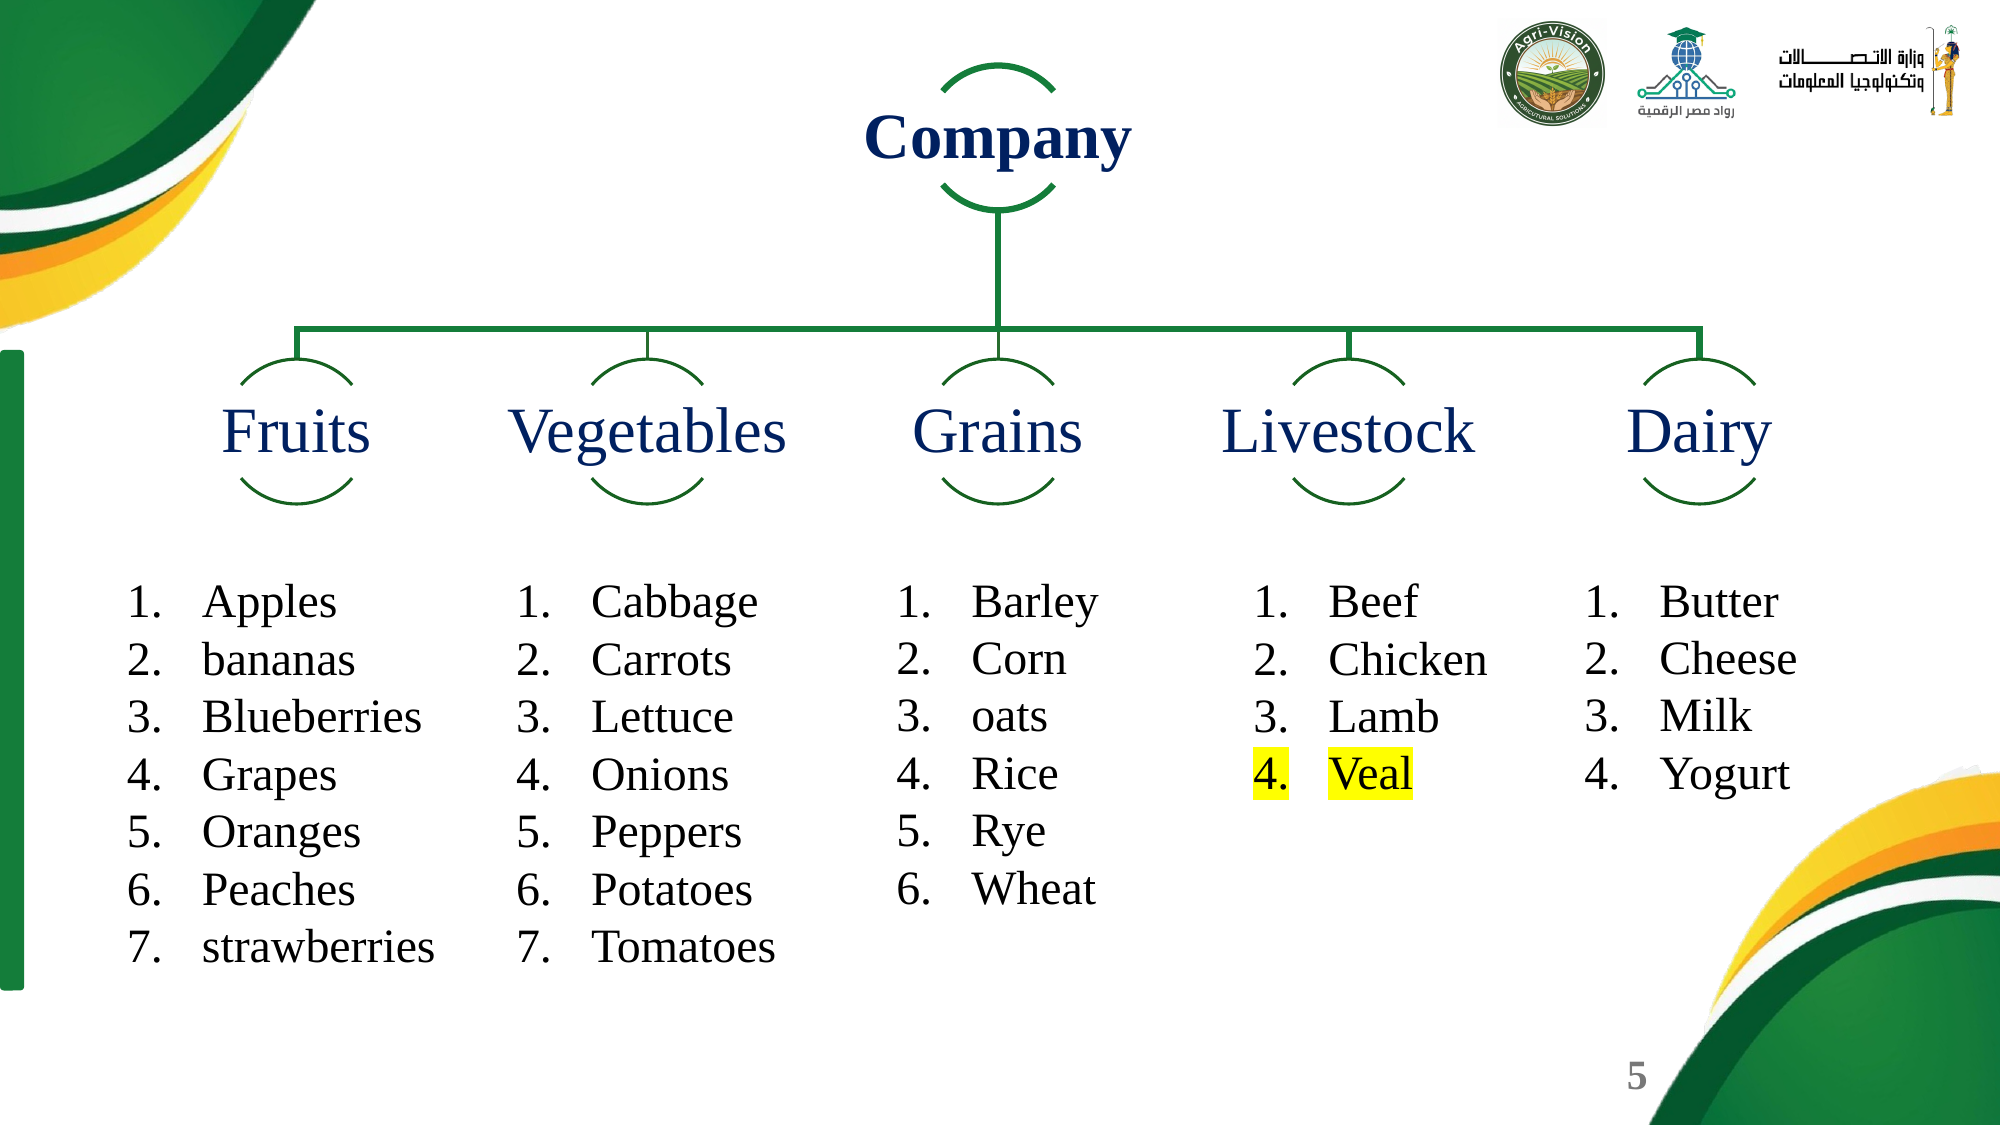

Company
Fruits
Vegetables
Grains
Livestock
Dairy
Barley
Corn
oats
Rice
Rye
Wheat
Butter
Cheese
Milk
Yogurt
Apples
bananas
Blueberries
Grapes
Oranges
Peaches
strawberries
Cabbage
Carrots
Lettuce
Onions
Peppers
Potatoes
Tomatoes
Beef
Chicken
Lamb
Veal
5